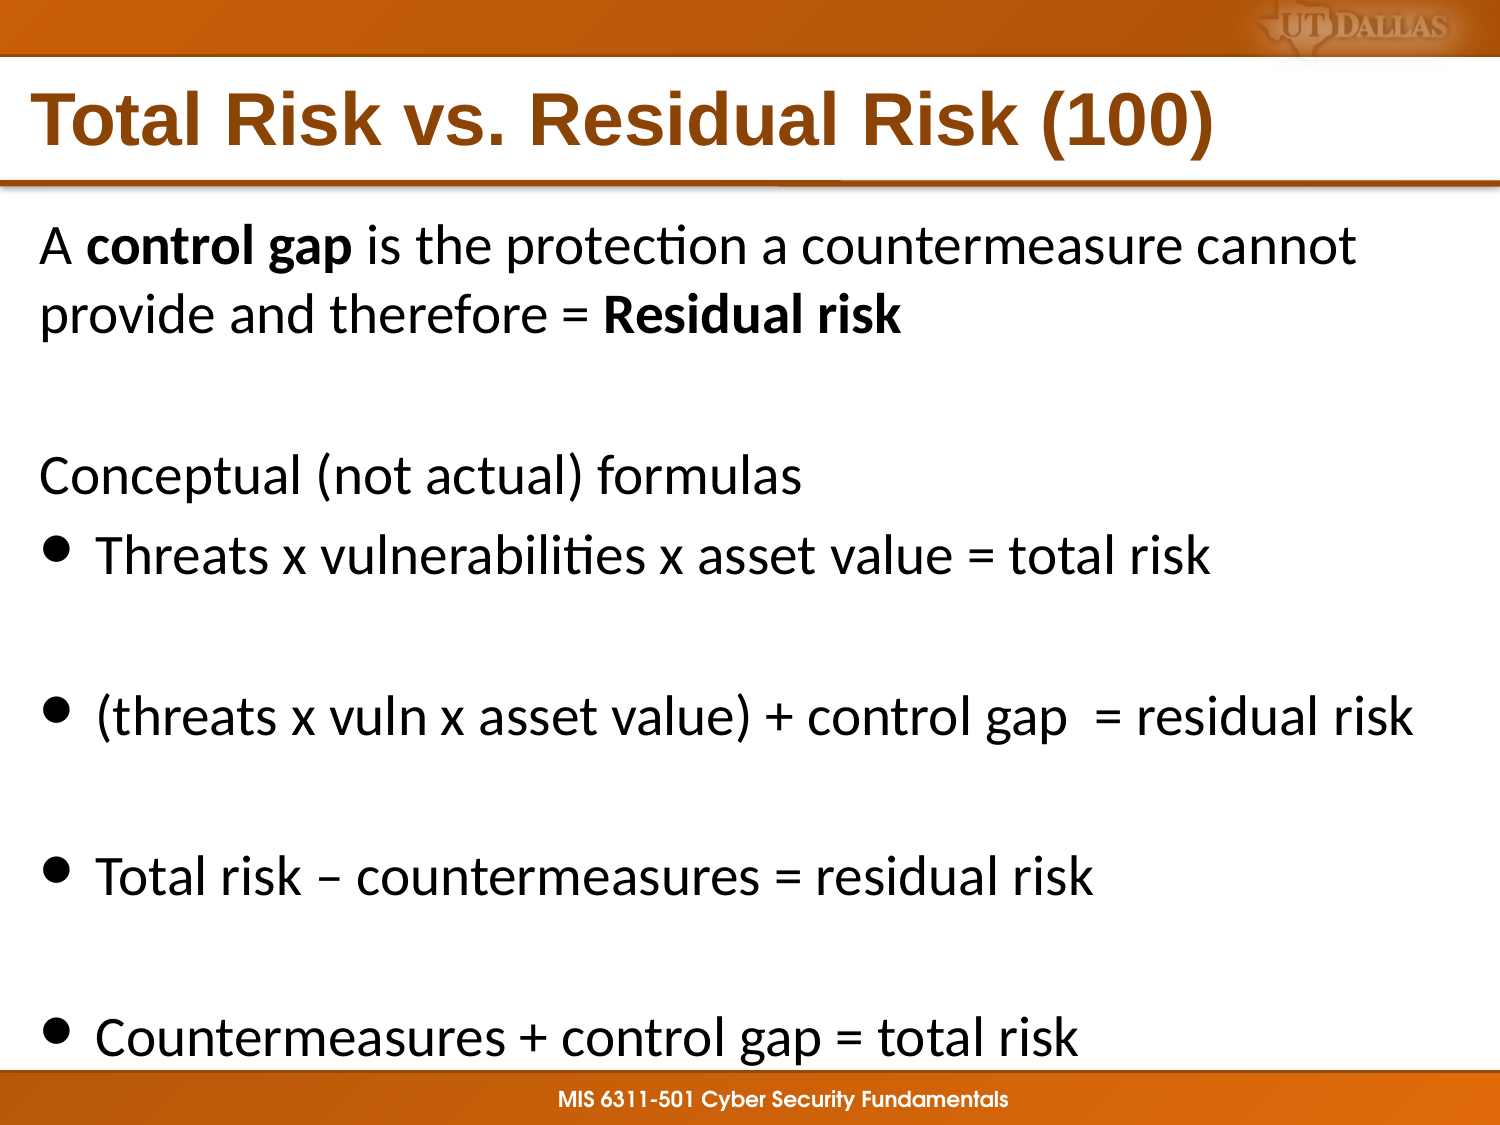

# Total Risk vs. Residual Risk (100)
A control gap is the protection a countermeasure cannot provide and therefore = Residual risk

Conceptual (not actual) formulas
Threats x vulnerabilities x asset value = total risk

(threats x vuln x asset value) + control gap  = residual risk

Total risk – countermeasures = residual risk

Countermeasures + control gap = total risk